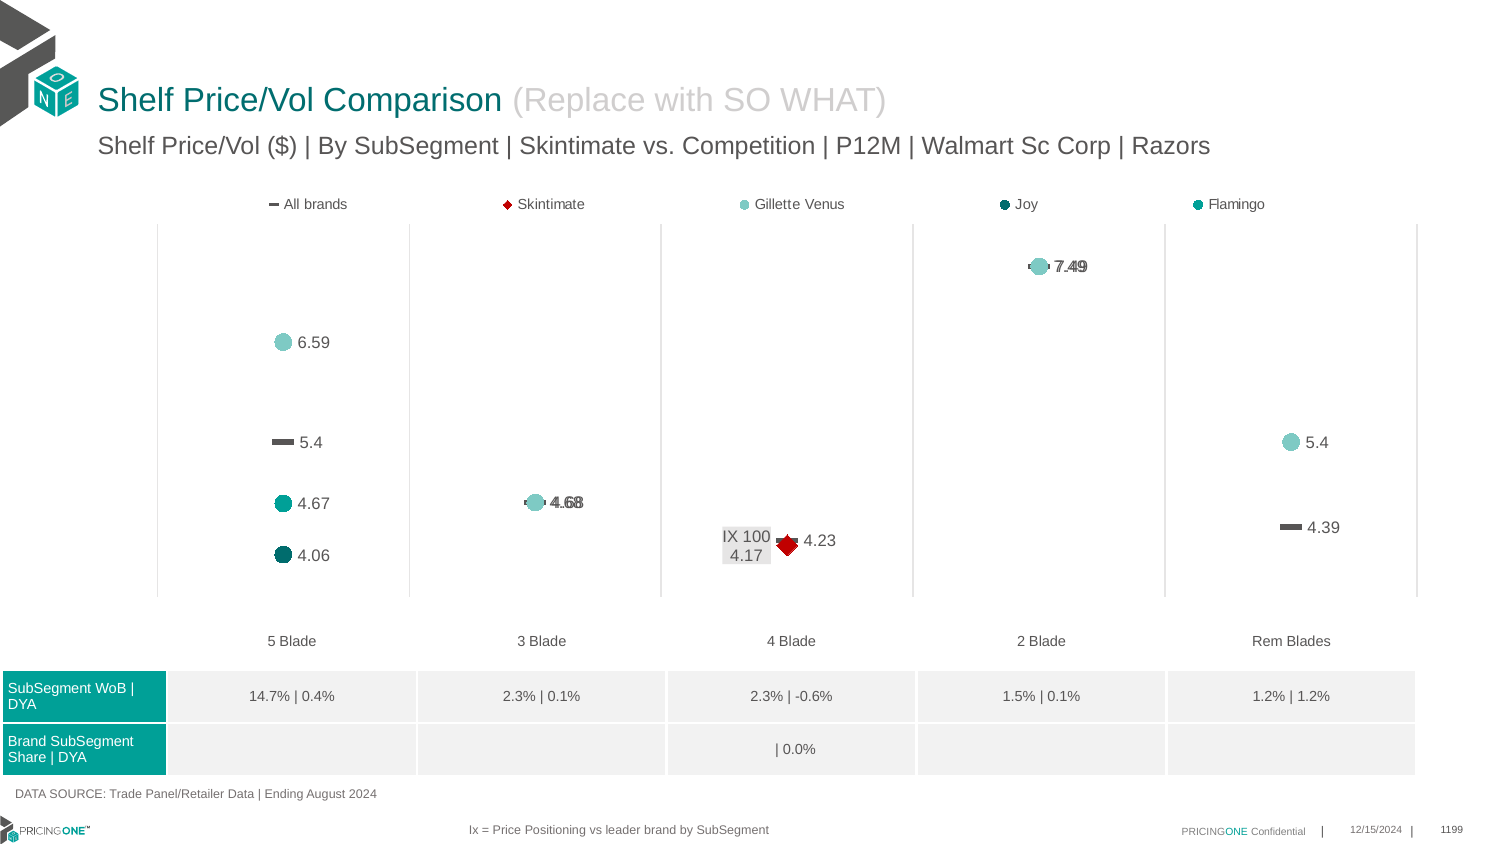

# Shelf Price/Vol Comparison (Replace with SO WHAT)
Shelf Price/Vol ($) | By SubSegment | Skintimate vs. Competition | P12M | Walmart Sc Corp | Razors

### Chart

| Category | All brands | Skintimate | Gillette Venus | Joy | Flamingo |
|---|---|---|---|---|---|
| None | 5.4 | None | 6.59 | 4.06 | 4.67 |
| None | 4.68 | None | 4.68 | None | None |
| IX 100 | 4.23 | 4.17 | None | None | None |
| None | 7.49 | None | 7.49 | None | None |
| None | 4.39 | None | 5.4 | None | None |
|  | 5 Blade | 3 Blade | 4 Blade | 2 Blade | Rem Blades |
| --- | --- | --- | --- | --- | --- |
| SubSegment WoB | DYA | 14.7% | 0.4% | 2.3% | 0.1% | 2.3% | -0.6% | 1.5% | 0.1% | 1.2% | 1.2% |
| Brand SubSegment Share | DYA |  |  | | 0.0% |  |  |
DATA SOURCE: Trade Panel/Retailer Data | Ending August 2024
Ix = Price Positioning vs leader brand by SubSegment
12/15/2024
1199